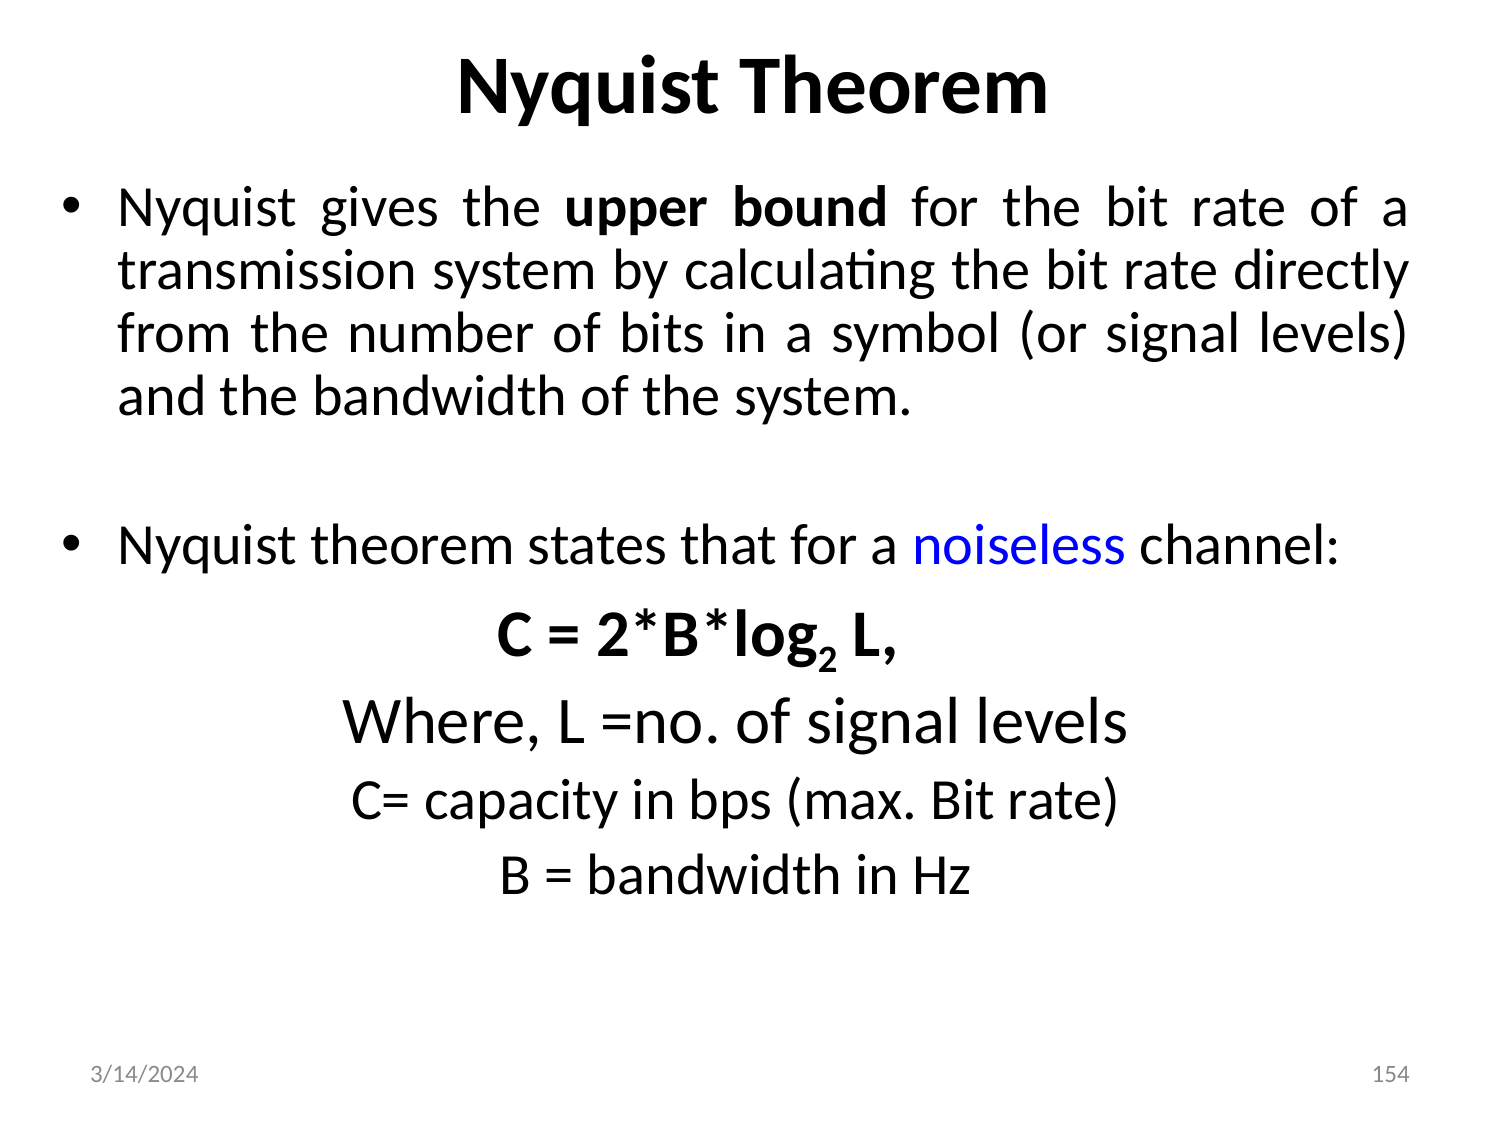

# Nyquist Theorem
Nyquist gives the upper bound for the bit rate of a transmission system by calculating the bit rate directly from the number of bits in a symbol (or signal levels) and the bandwidth of the system.

Nyquist theorem states that for a noiseless channel:
C = 2*B*log2 L,
Where, L =no. of signal levels
C= capacity in bps (max. Bit rate)
B = bandwidth in Hz
3/14/2024
154